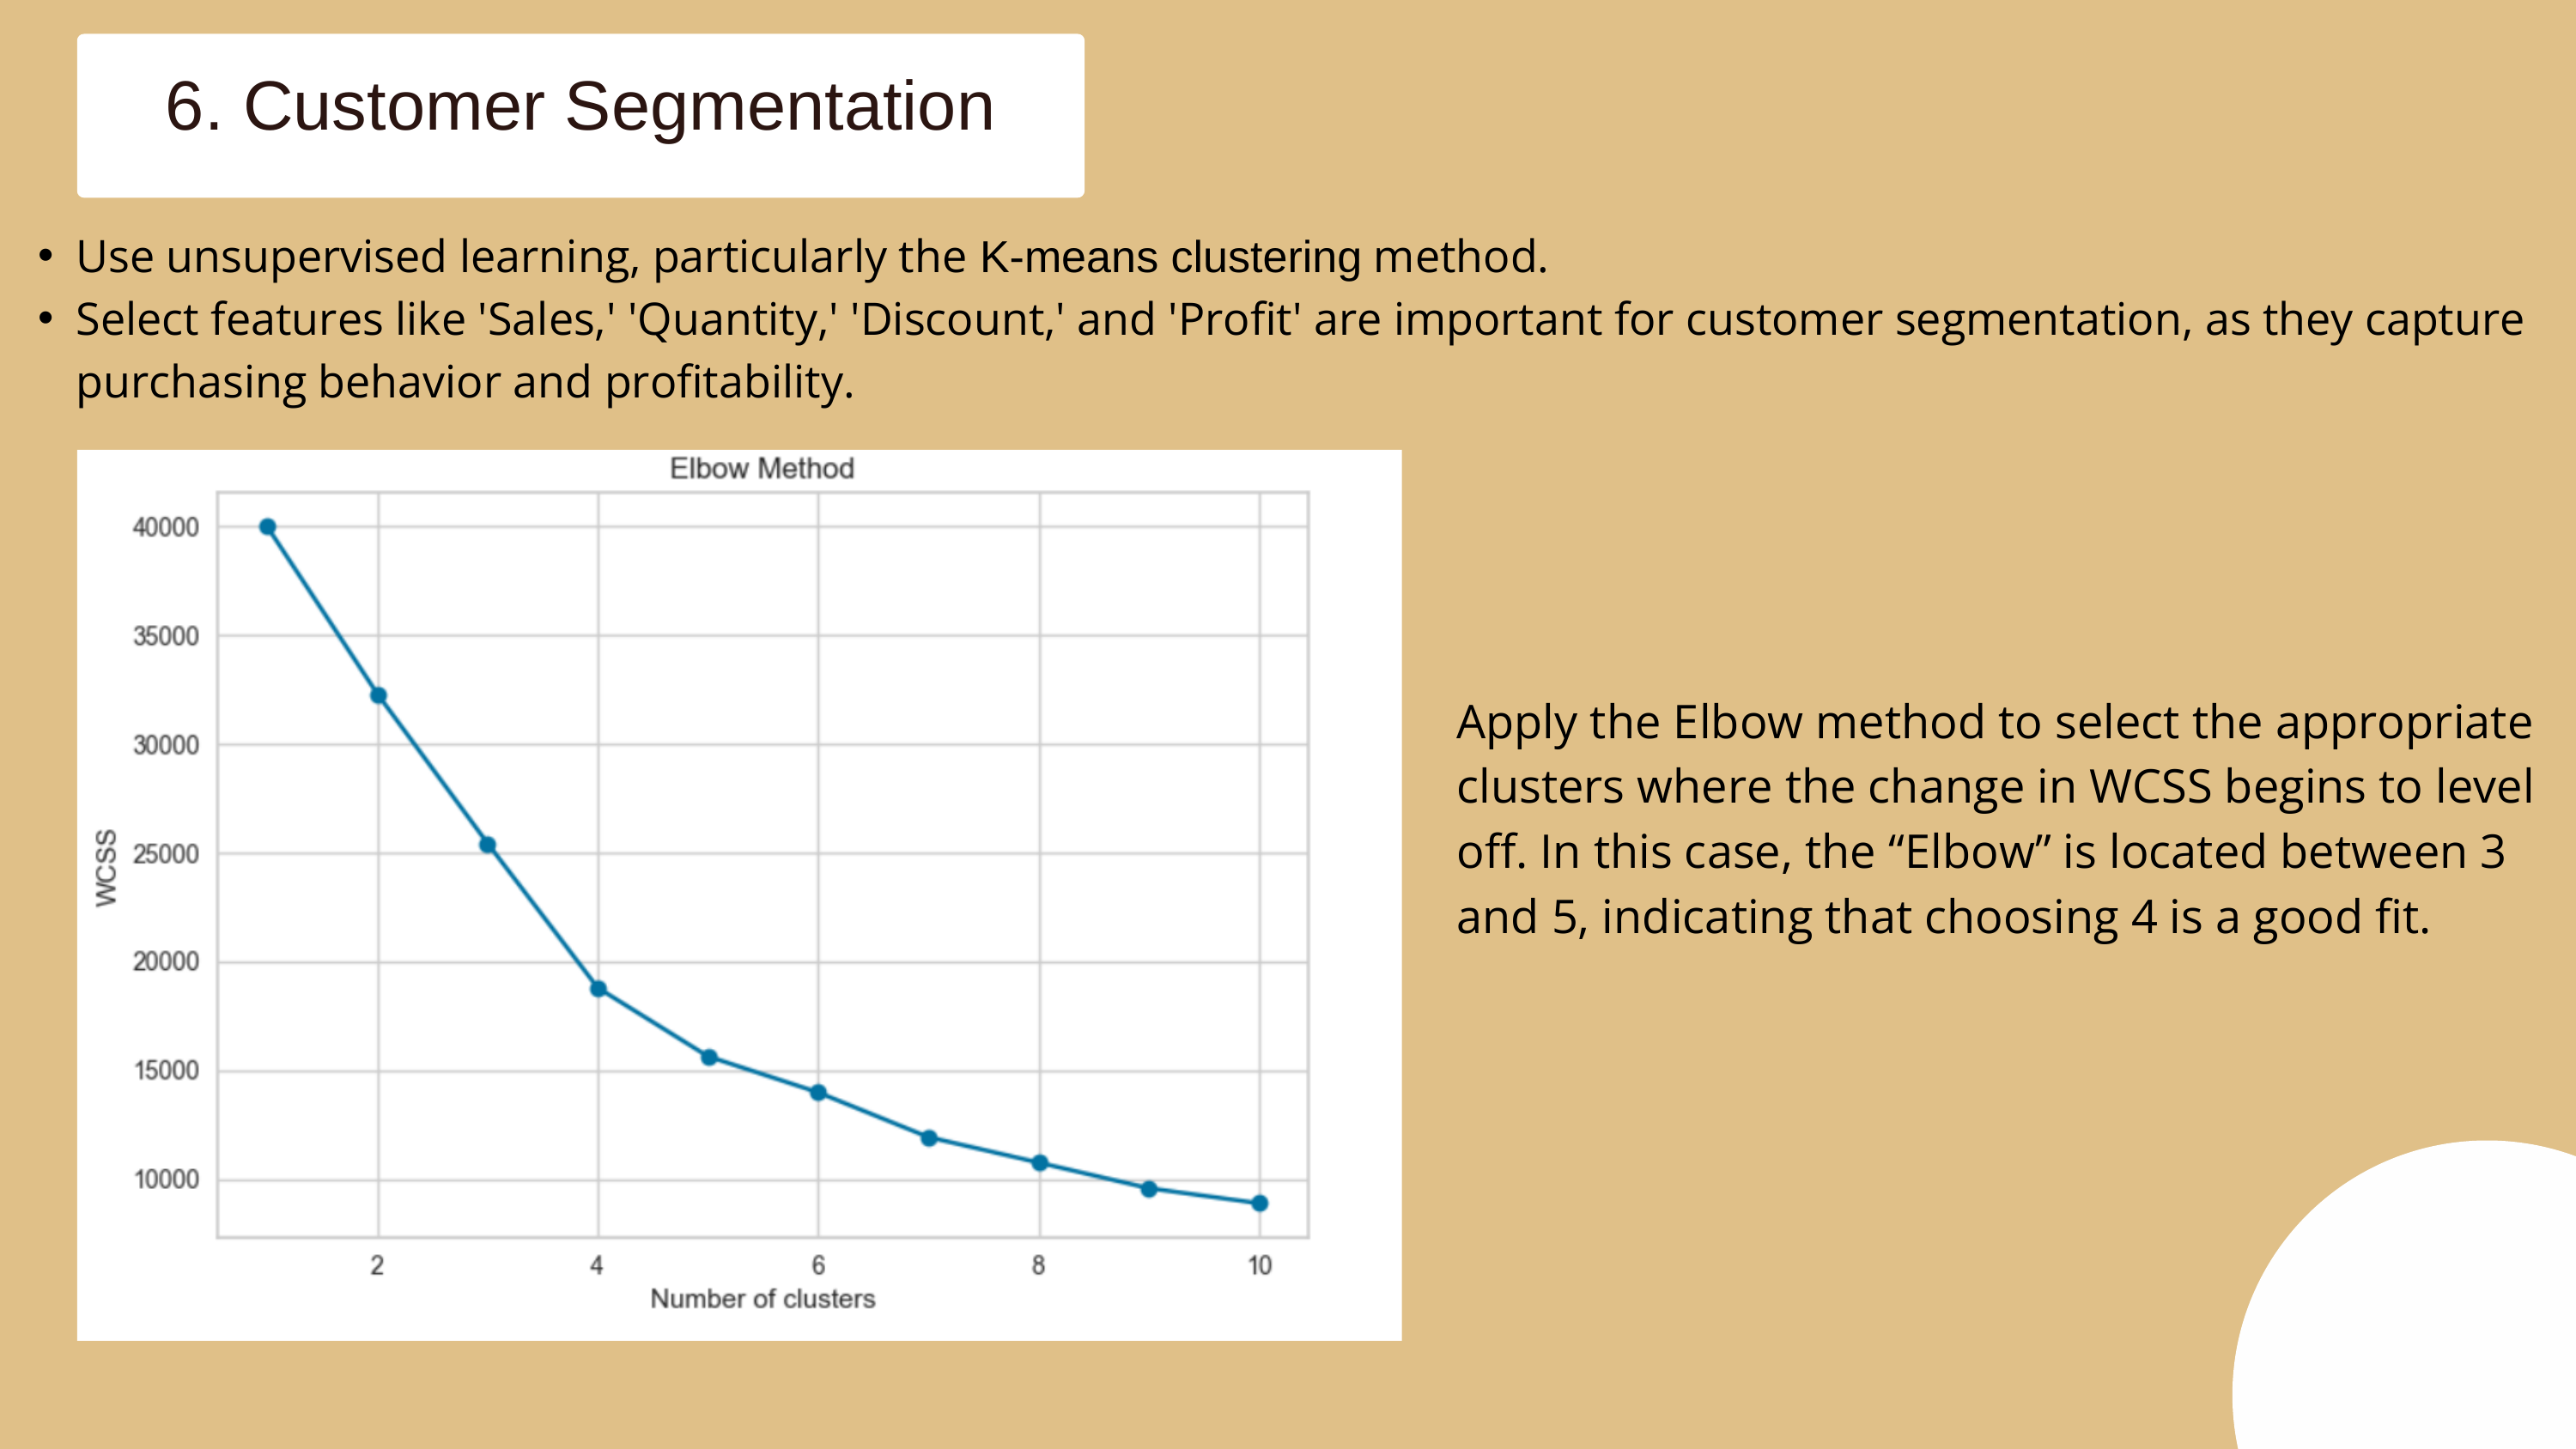

6. Customer Segmentation
Use unsupervised learning, particularly the K-means clustering method.
Select features like 'Sales,' 'Quantity,' 'Discount,' and 'Profit' are important for customer segmentation, as they capture purchasing behavior and profitability.

Apply the Elbow method to select the appropriate clusters where the change in WCSS begins to level off. In this case, the “Elbow” is located between 3 and 5, indicating that choosing 4 is a good fit.